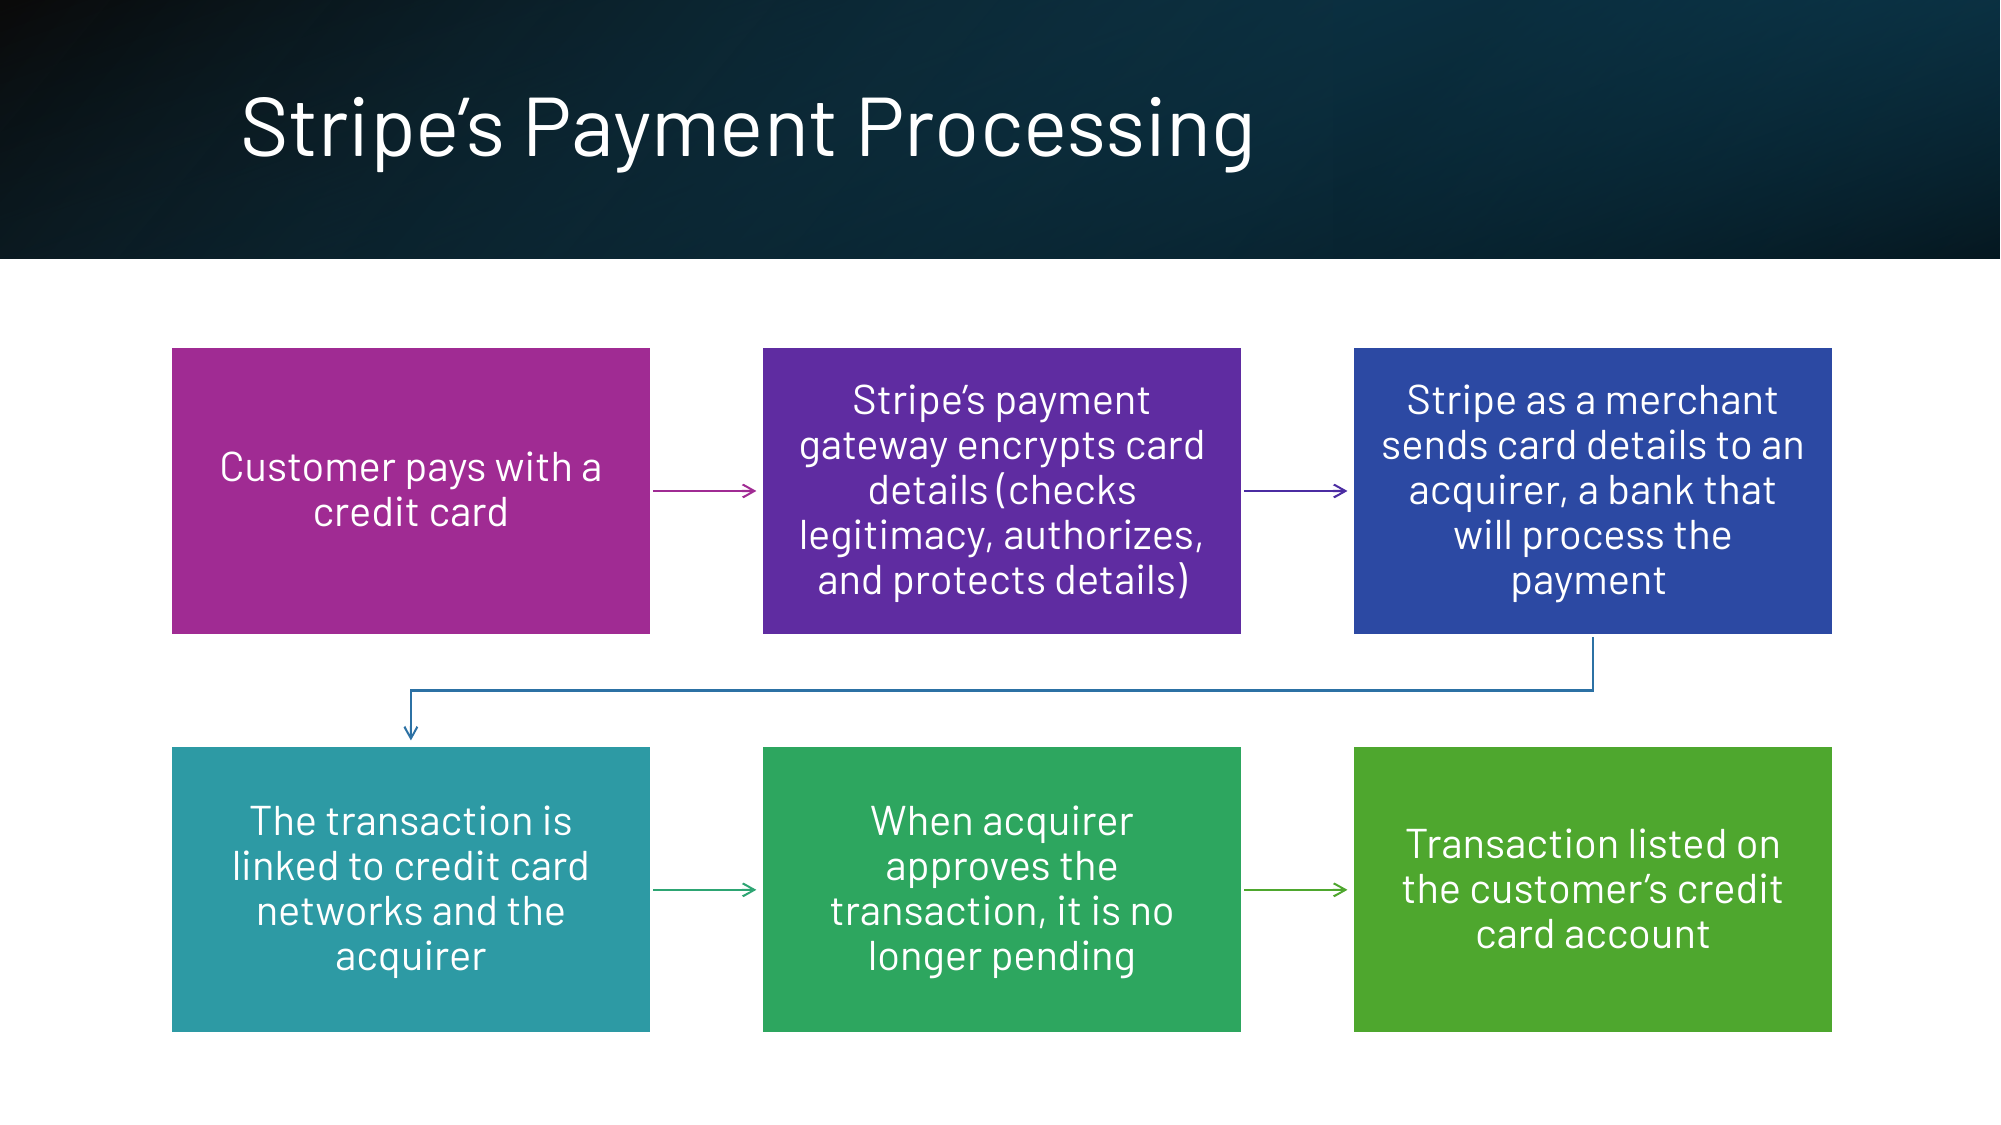

# Stripe’s Payment Processing

Customer pays with a credit card

Stripe’s payment gateway encrypts card details (checks legitimacy, authorizes, and protects details)

Stripe as a merchant sends card details to an acquirer, a bank that will process the payment

The transaction is linked to credit card networks and the acquirer

When acquirer approves the transaction, it is no longer pending
Transaction listed on the customer’s credit card account